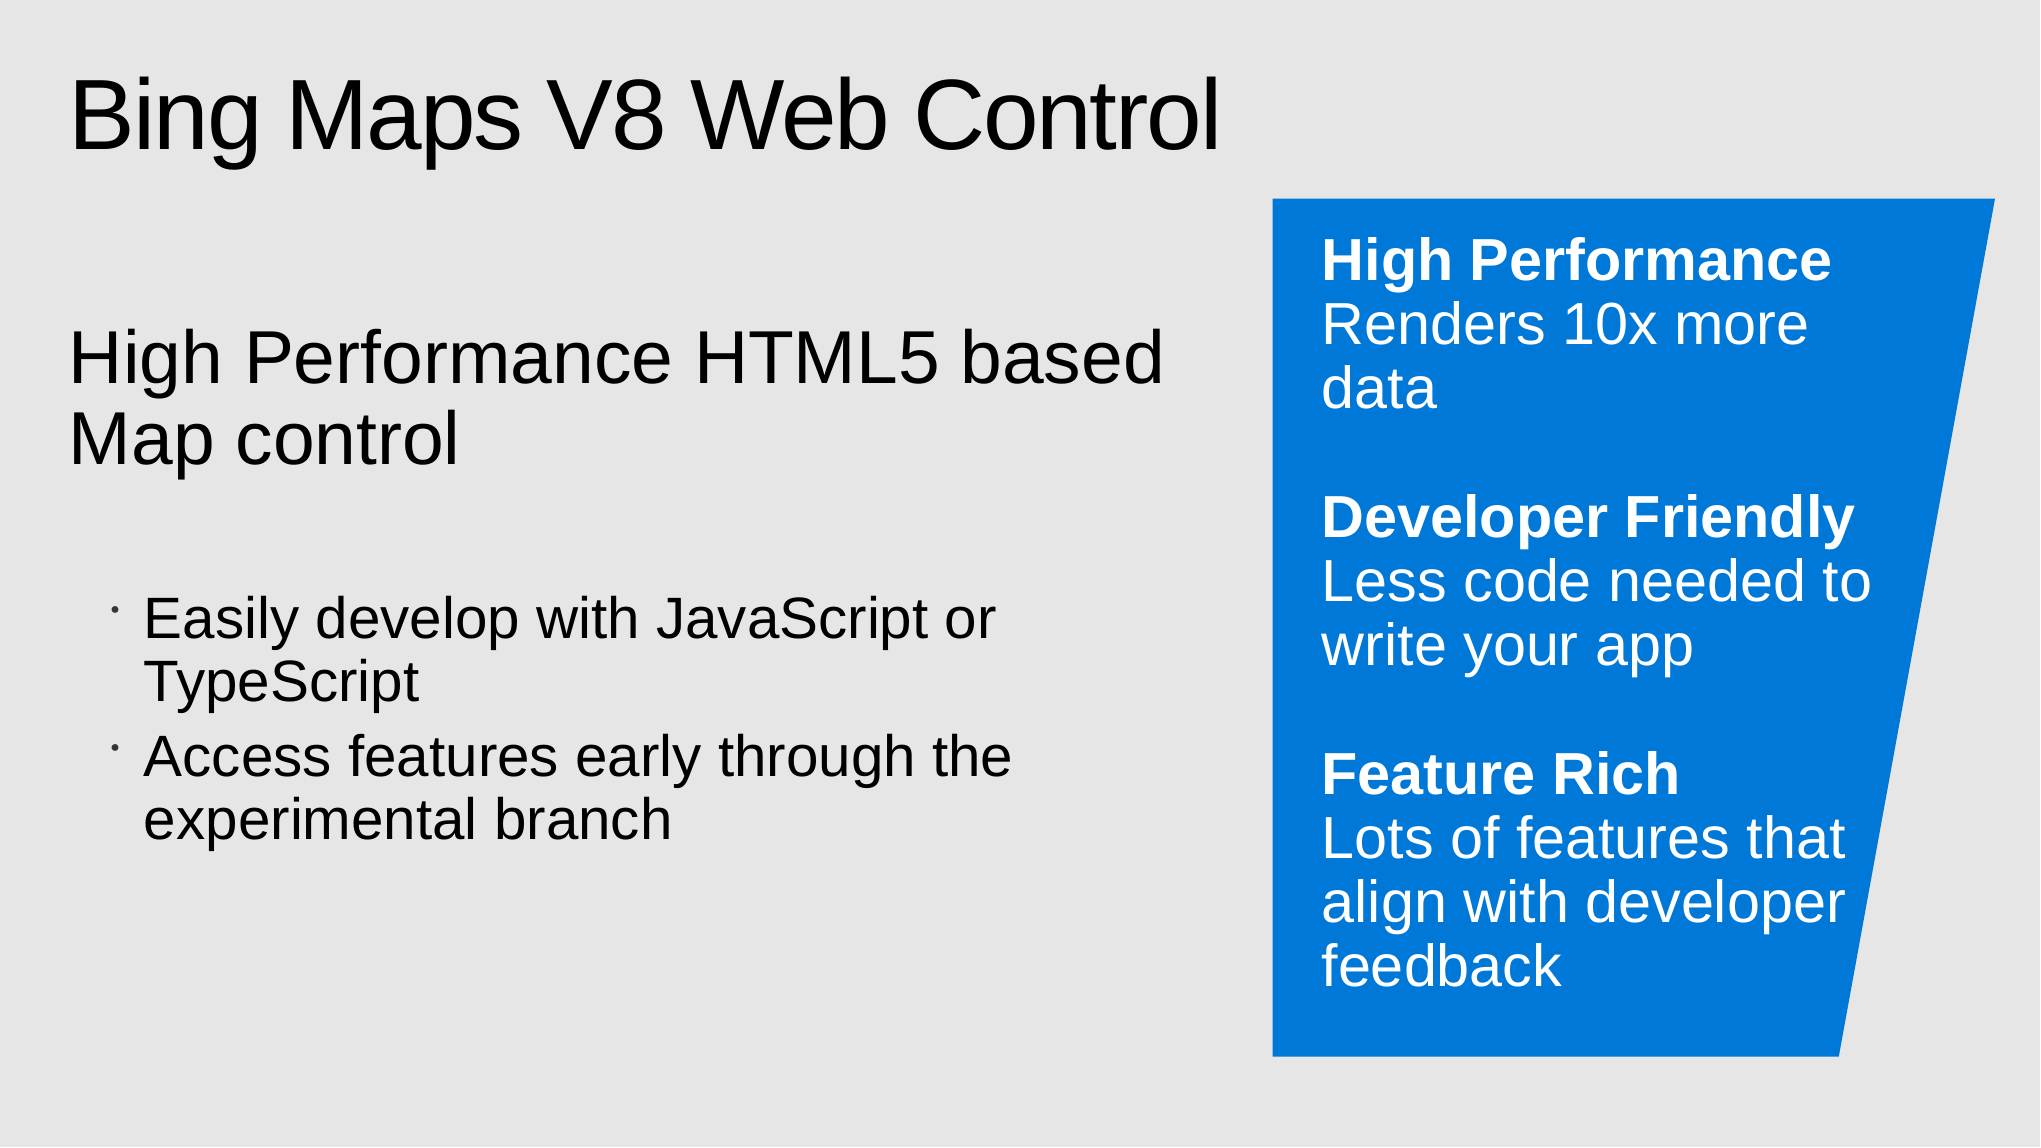

# Bing Maps V8 Web Control

High Performance HTML5 based Map control

Easily develop with JavaScript or TypeScript
Access features early through the experimental branch

High Performance
Renders 10x more data

Developer Friendly
Less code needed to write your app

Feature Rich
Lots of features that align with developer feedback